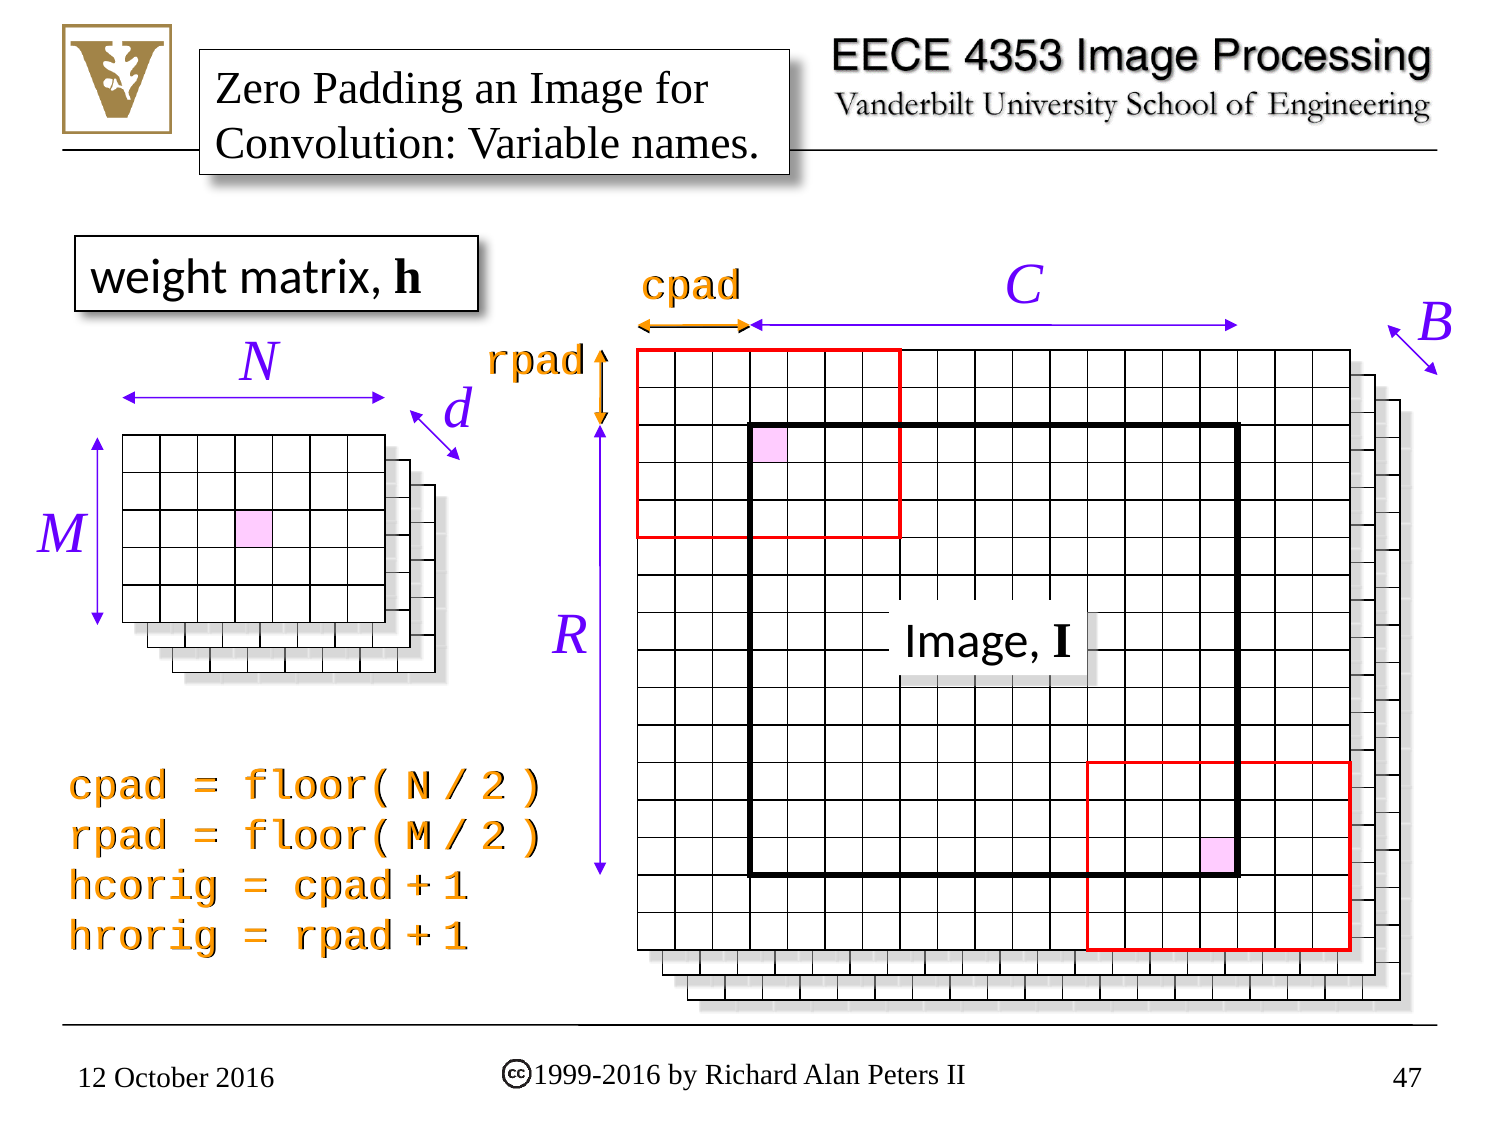

Zero Padding an Image for Convolution: Variable names.
weight matrix, h
C
cpad
B

N

d

M

rpad

R
Image, I
cpad = floor( N / 2 )
rpad = floor( M / 2 )
hcorig = cpad + 1
hrorig = rpad + 1

1999-2016 by Richard Alan Peters II
12 October 2016
47